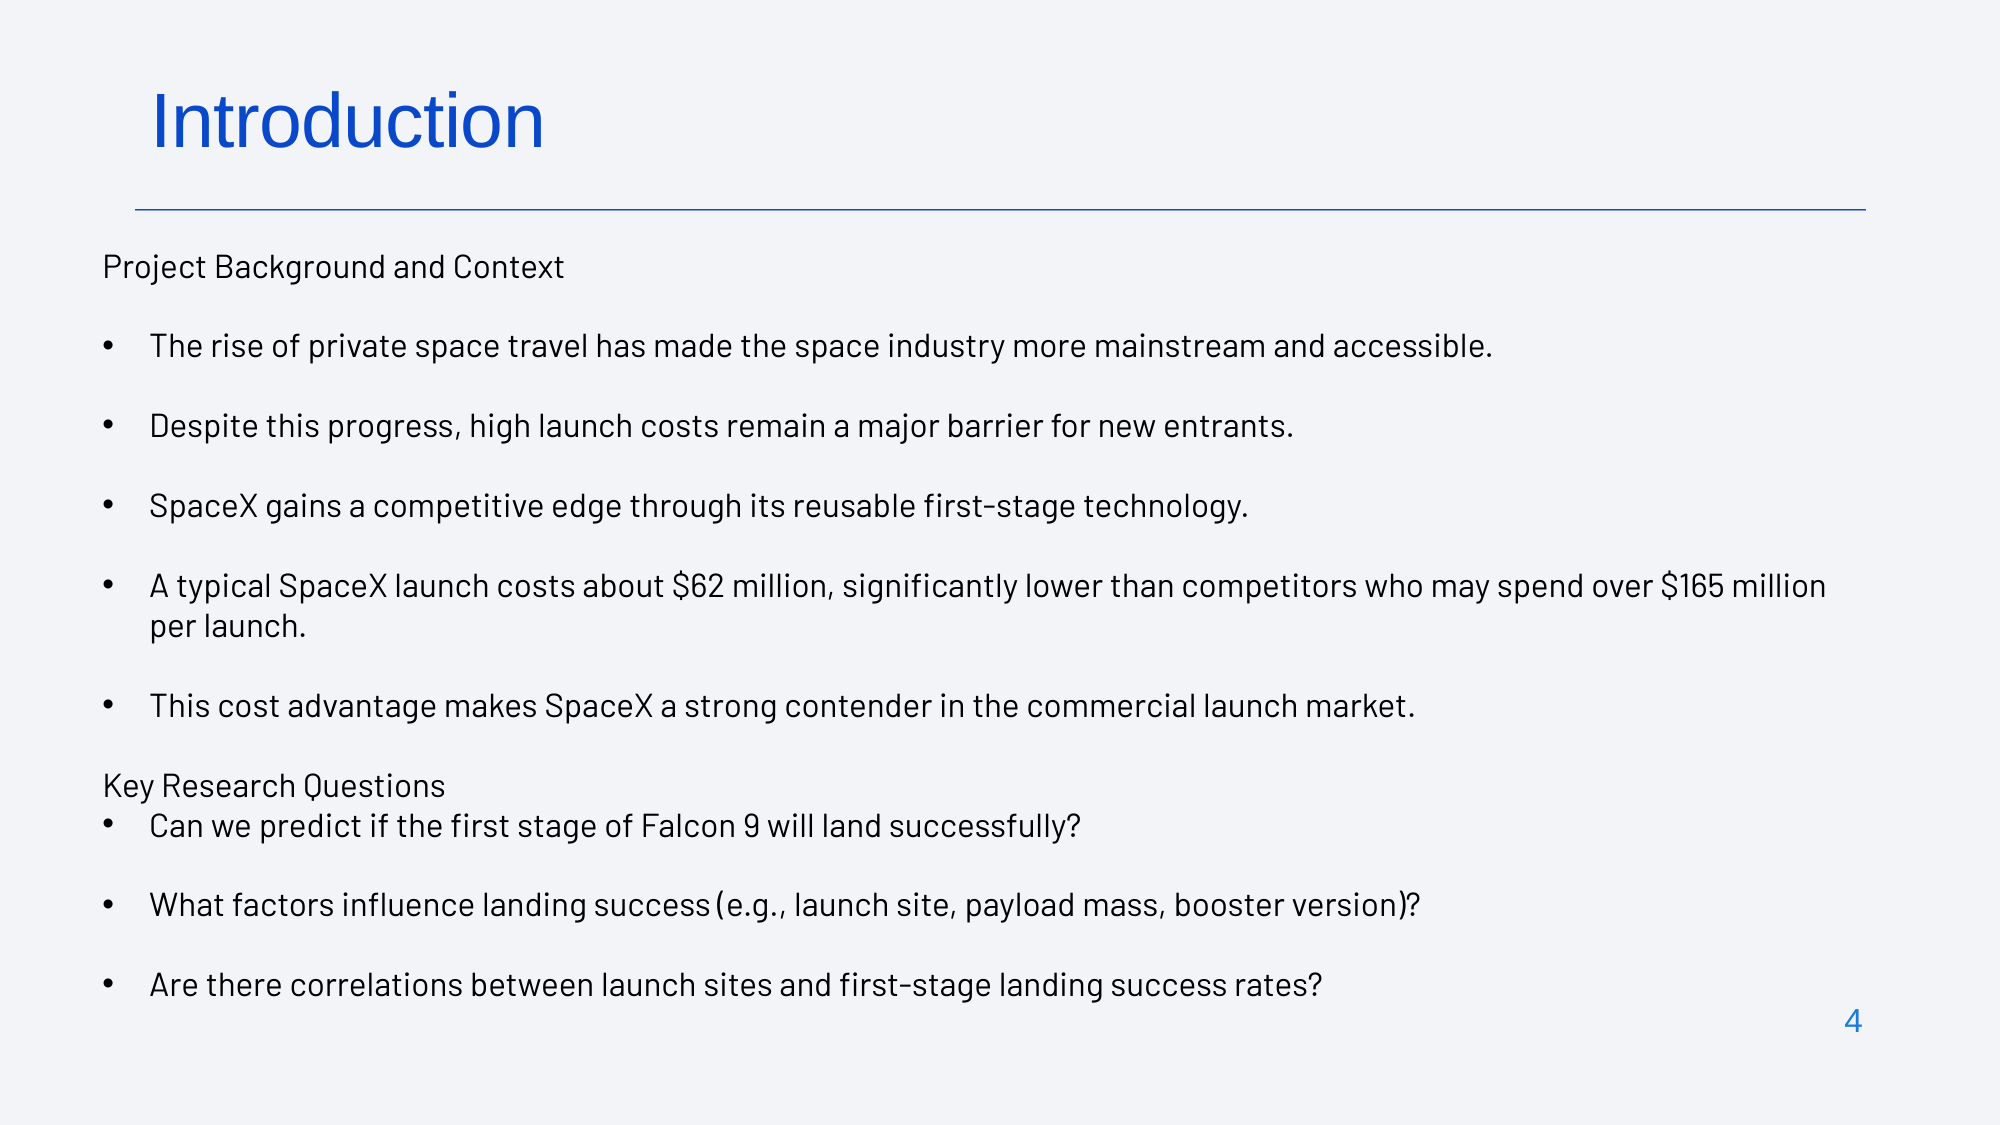

# Introduction
Project Background and Context

The rise of private space travel has made the space industry more mainstream and accessible.

Despite this progress, high launch costs remain a major barrier for new entrants.

SpaceX gains a competitive edge through its reusable first-stage technology.

A typical SpaceX launch costs about $62 million, significantly lower than competitors who may spend over $165 million per launch.

This cost advantage makes SpaceX a strong contender in the commercial launch market.

Key Research Questions
Can we predict if the first stage of Falcon 9 will land successfully?

What factors influence landing success (e.g., launch site, payload mass, booster version)?

Are there correlations between launch sites and first-stage landing success rates?
4